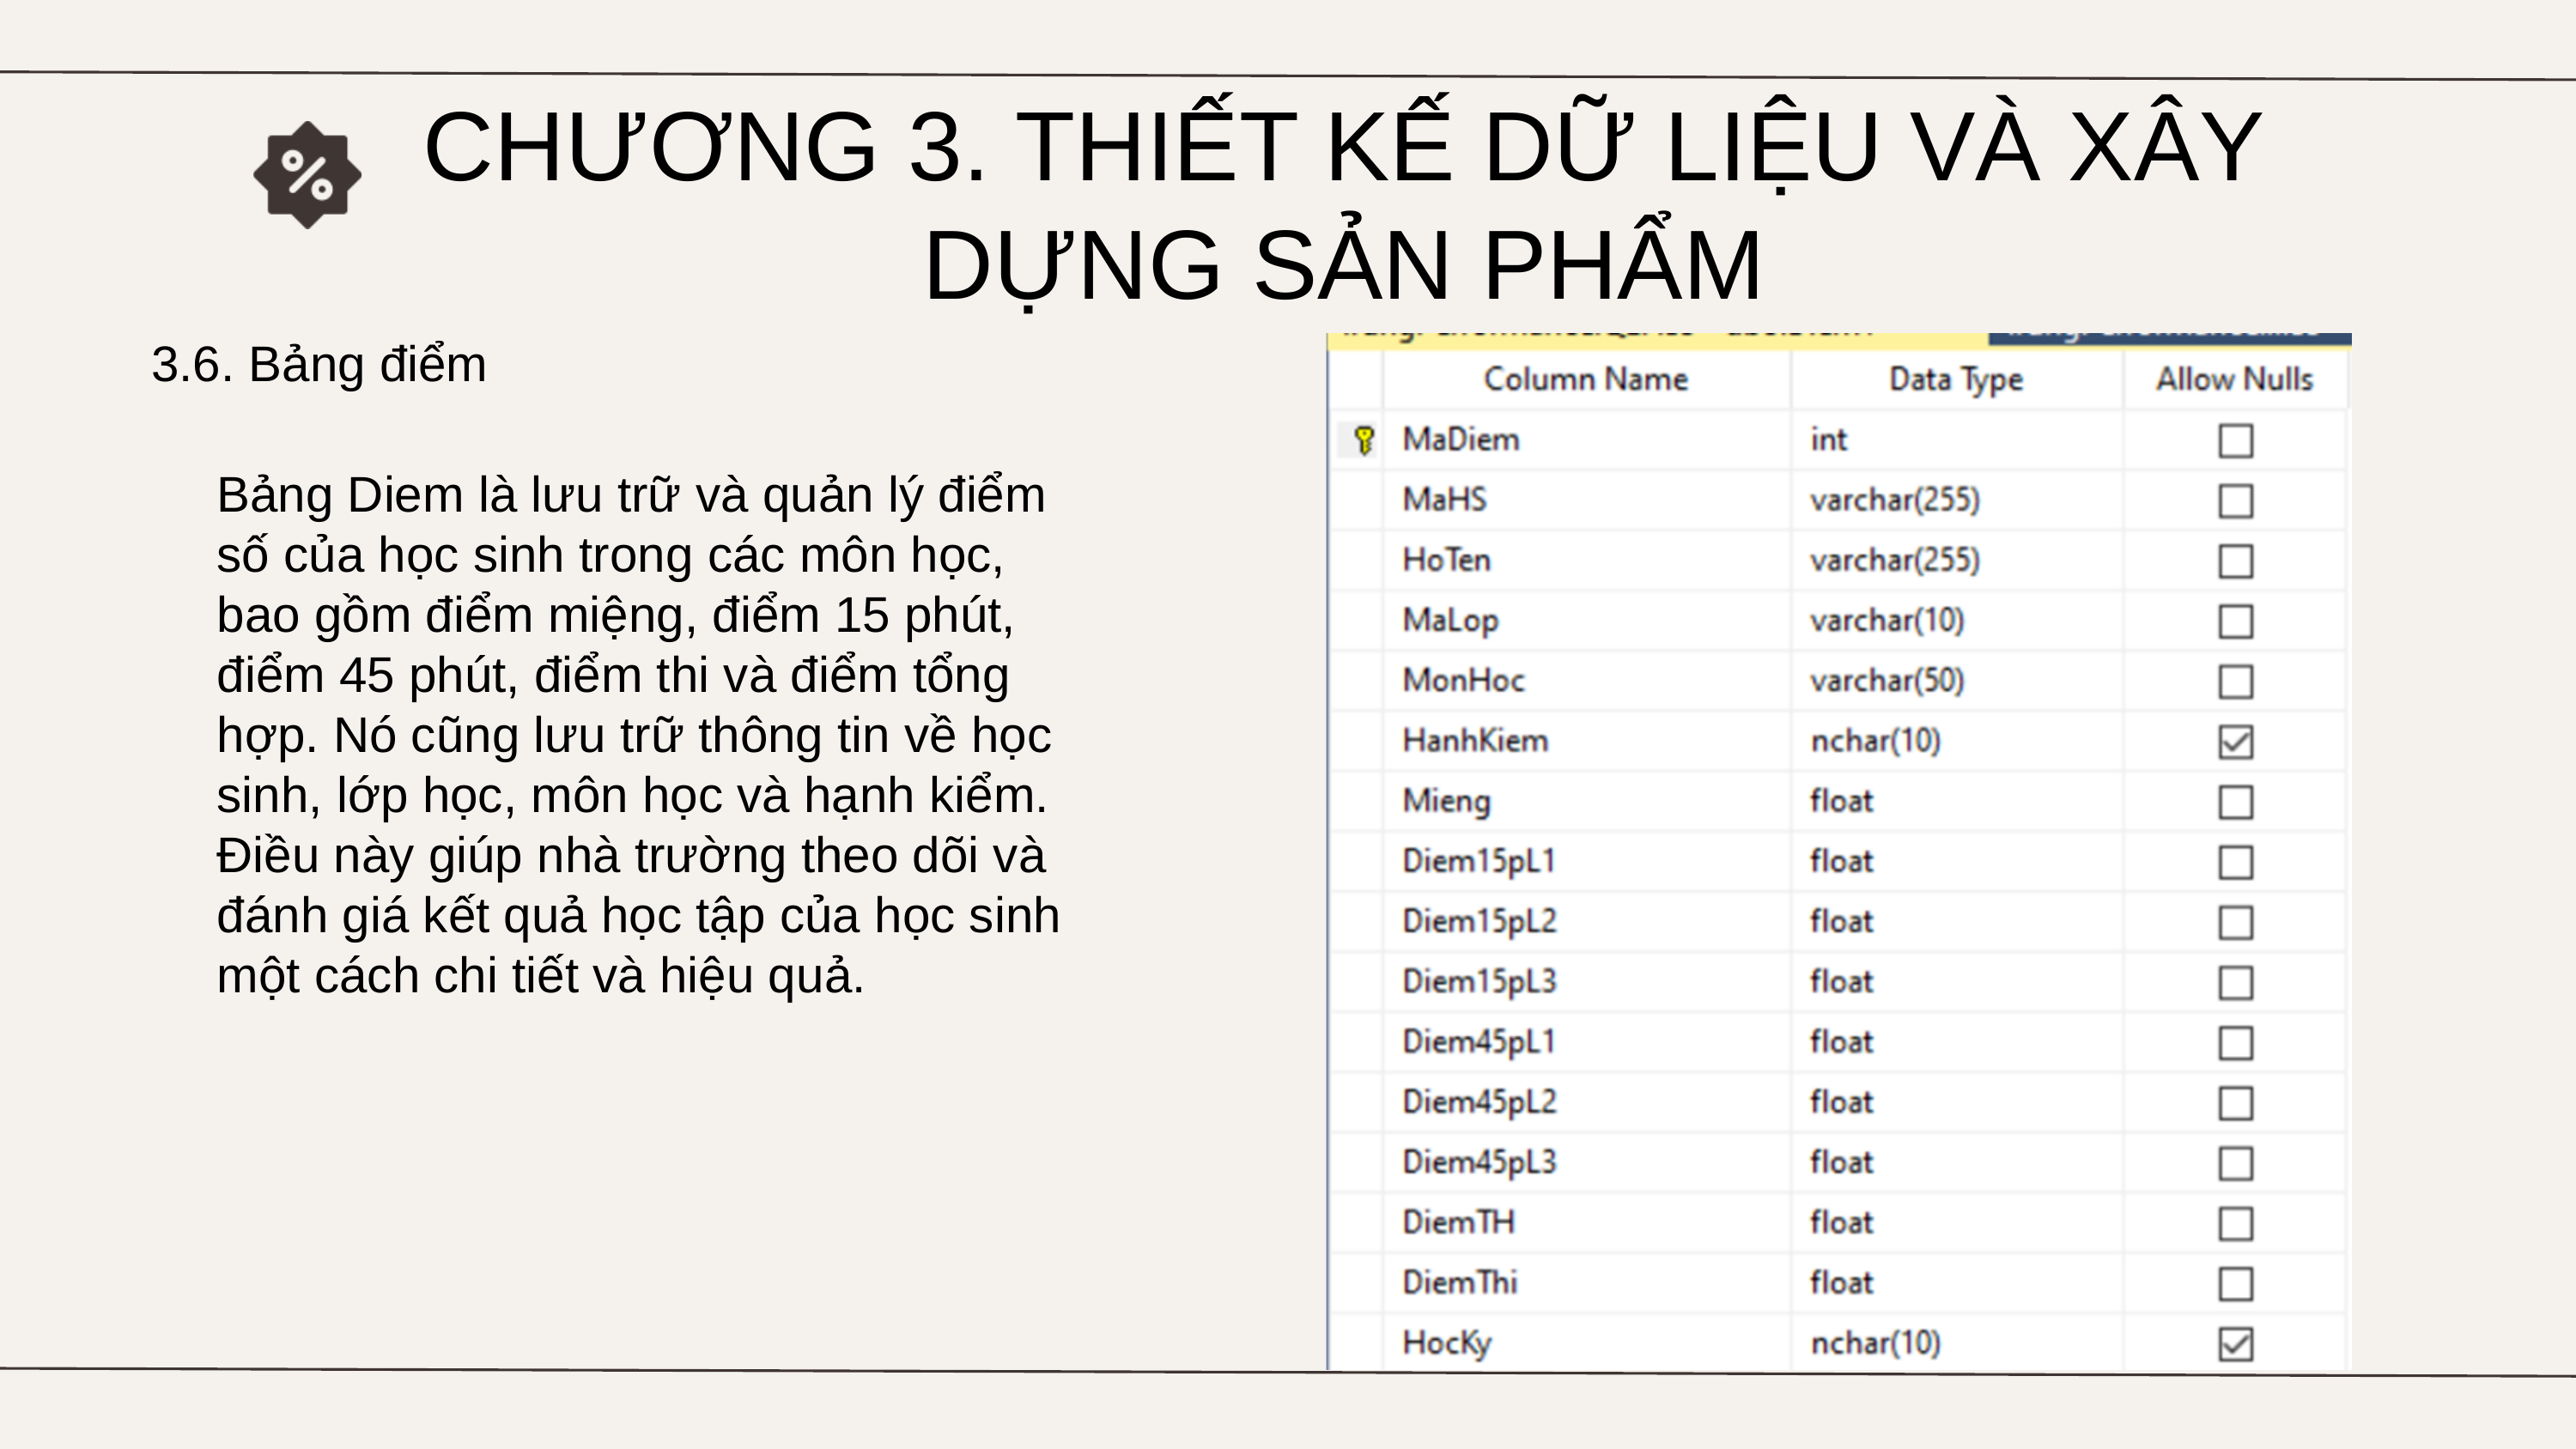

CHƯƠNG 3. THIẾT KẾ DỮ LIỆU VÀ XÂY DỰNG SẢN PHẨM

3.6. Bảng điểm

Bảng Diem là lưu trữ và quản lý điểm số của học sinh trong các môn học, bao gồm điểm miệng, điểm 15 phút, điểm 45 phút, điểm thi và điểm tổng hợp. Nó cũng lưu trữ thông tin về học sinh, lớp học, môn học và hạnh kiểm. Điều này giúp nhà trường theo dõi và đánh giá kết quả học tập của học sinh một cách chi tiết và hiệu quả.